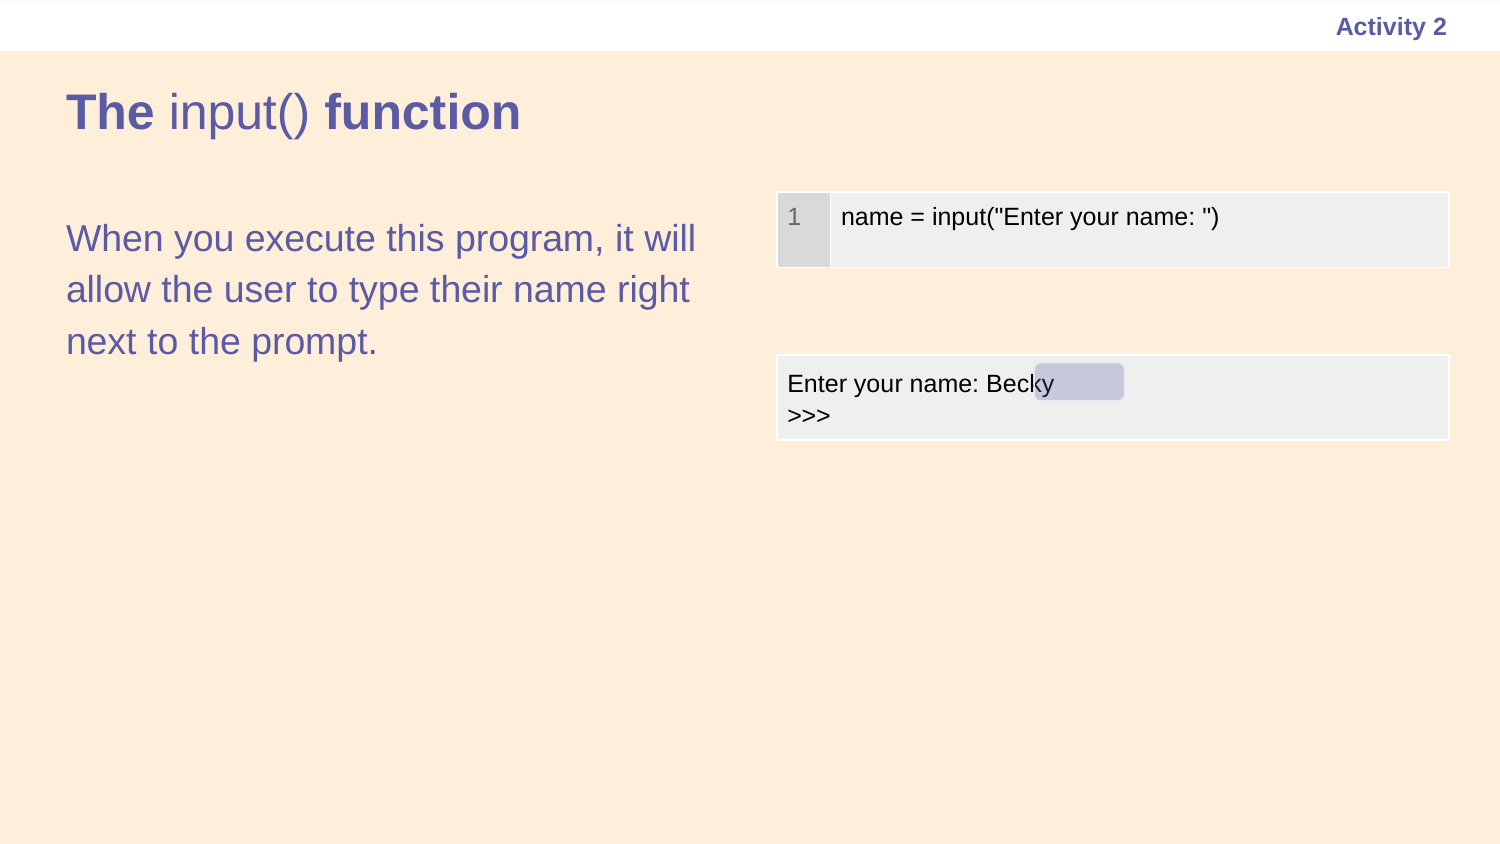

Activity 2
# The input() function
| 1 | name = input("Enter your name: ") |
| --- | --- |
When you execute this program, it will allow the user to type their name right next to the prompt.
| Enter your name: Becky >>> |
| --- |